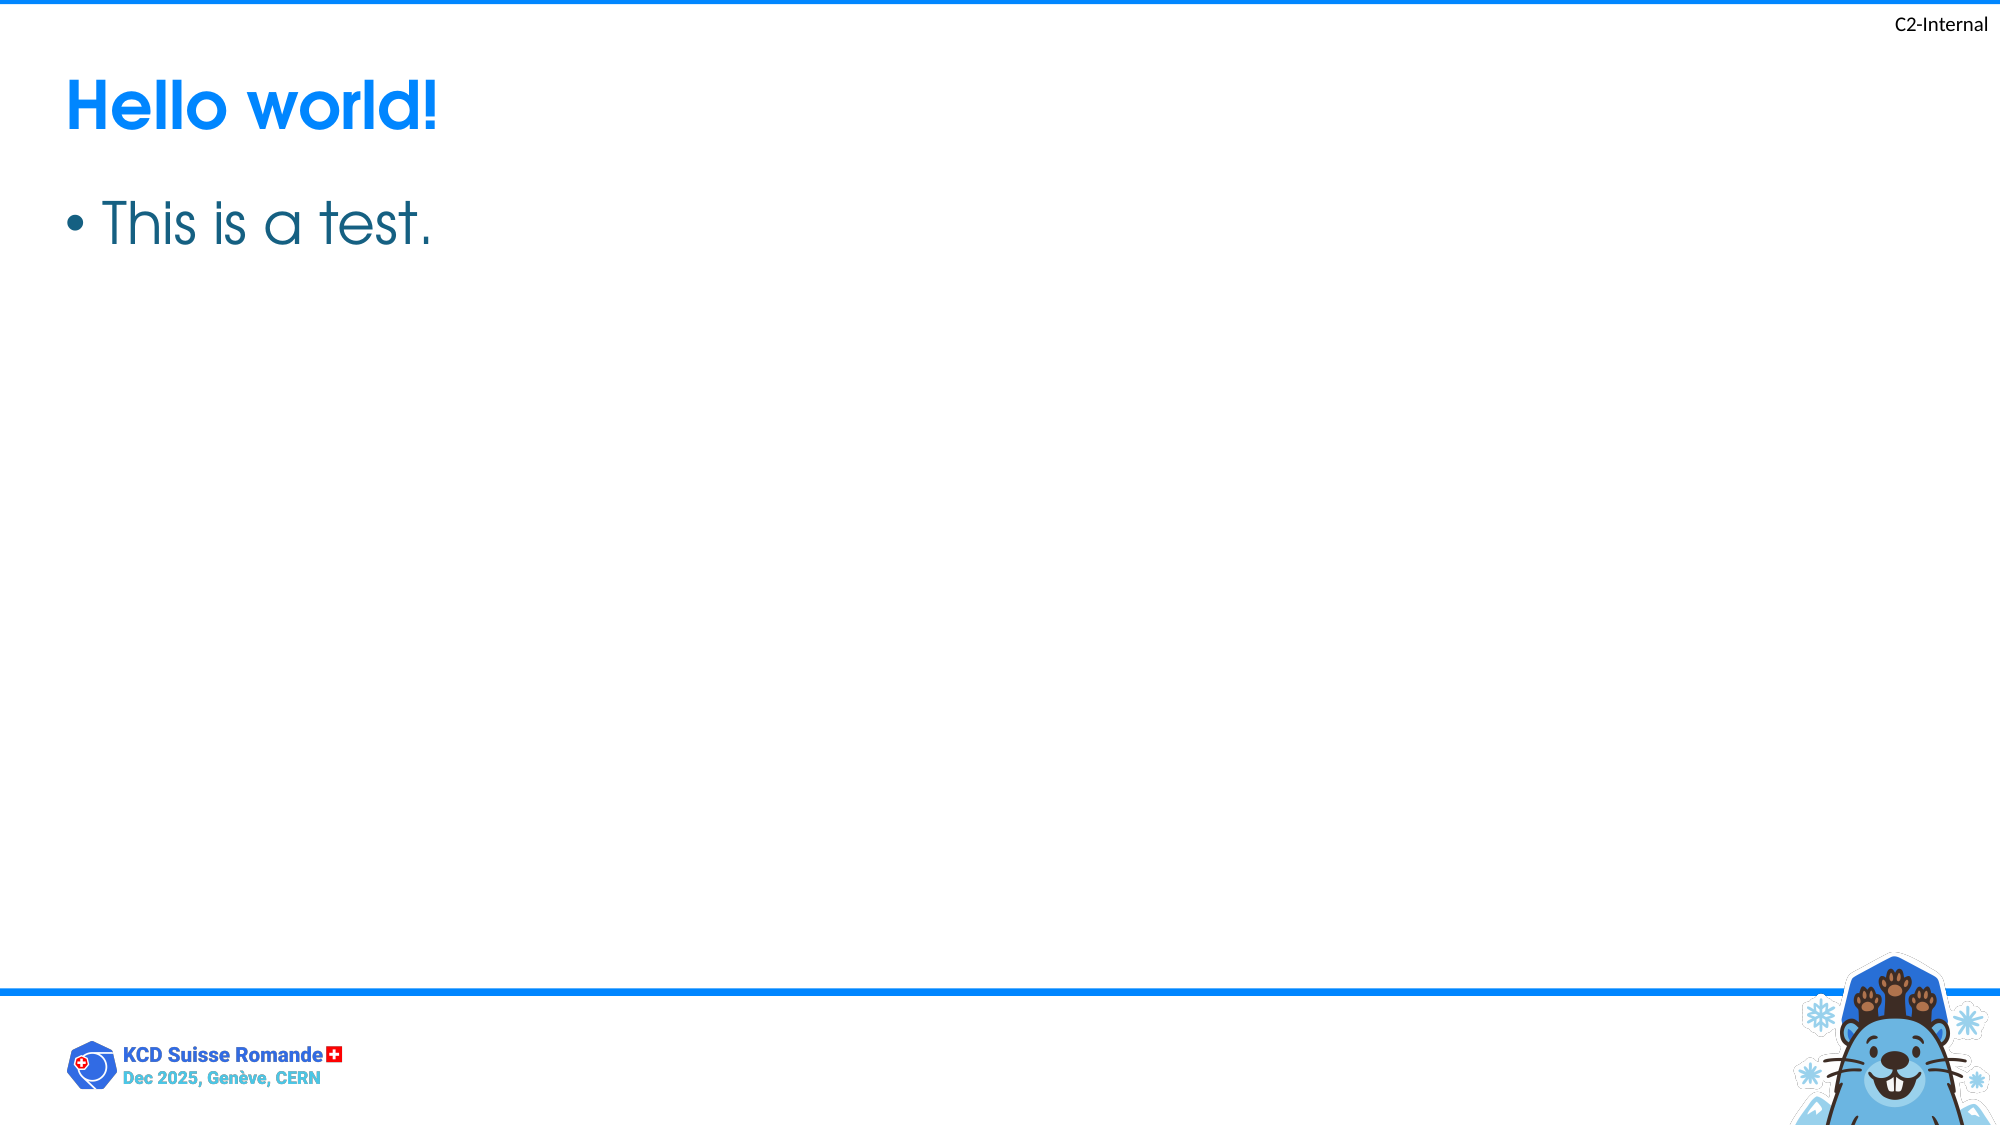

# Hello world!
This is a test.